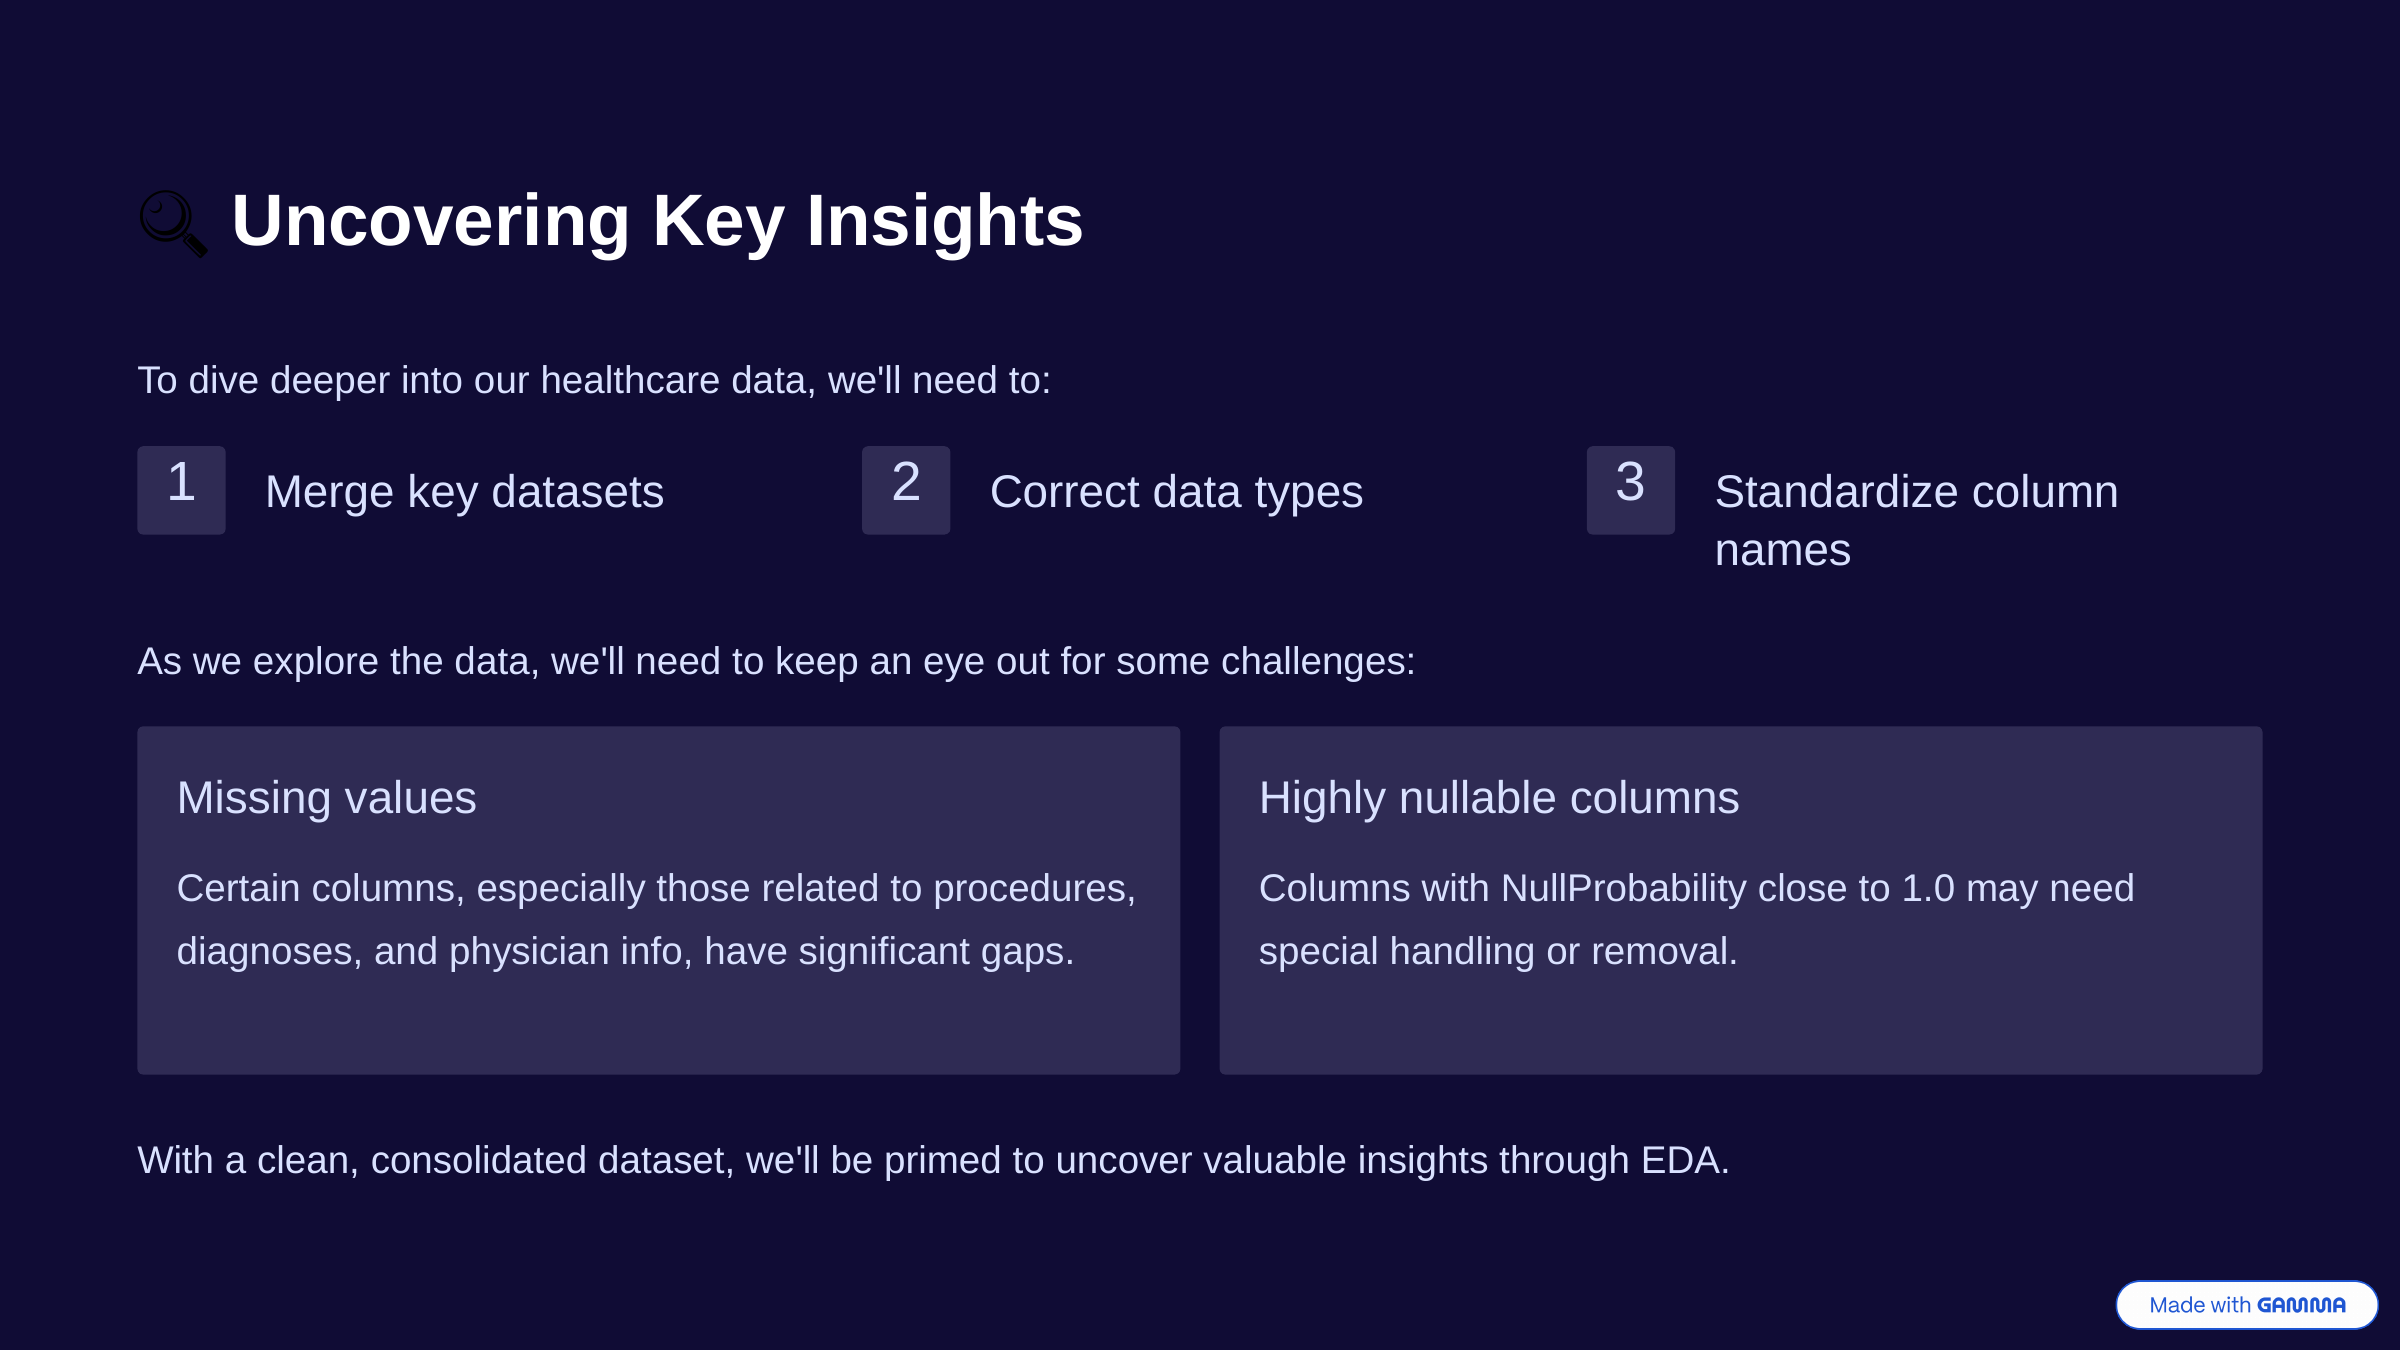

🔍 Uncovering Key Insights
To dive deeper into our healthcare data, we'll need to:

1
2
3
Merge key datasets
Correct data types
Standardize column names
As we explore the data, we'll need to keep an eye out for some challenges:

Missing values
Highly nullable columns
Certain columns, especially those related to procedures, diagnoses, and physician info, have significant gaps.
Columns with NullProbability close to 1.0 may need special handling or removal.
With a clean, consolidated dataset, we'll be primed to uncover valuable insights through EDA.